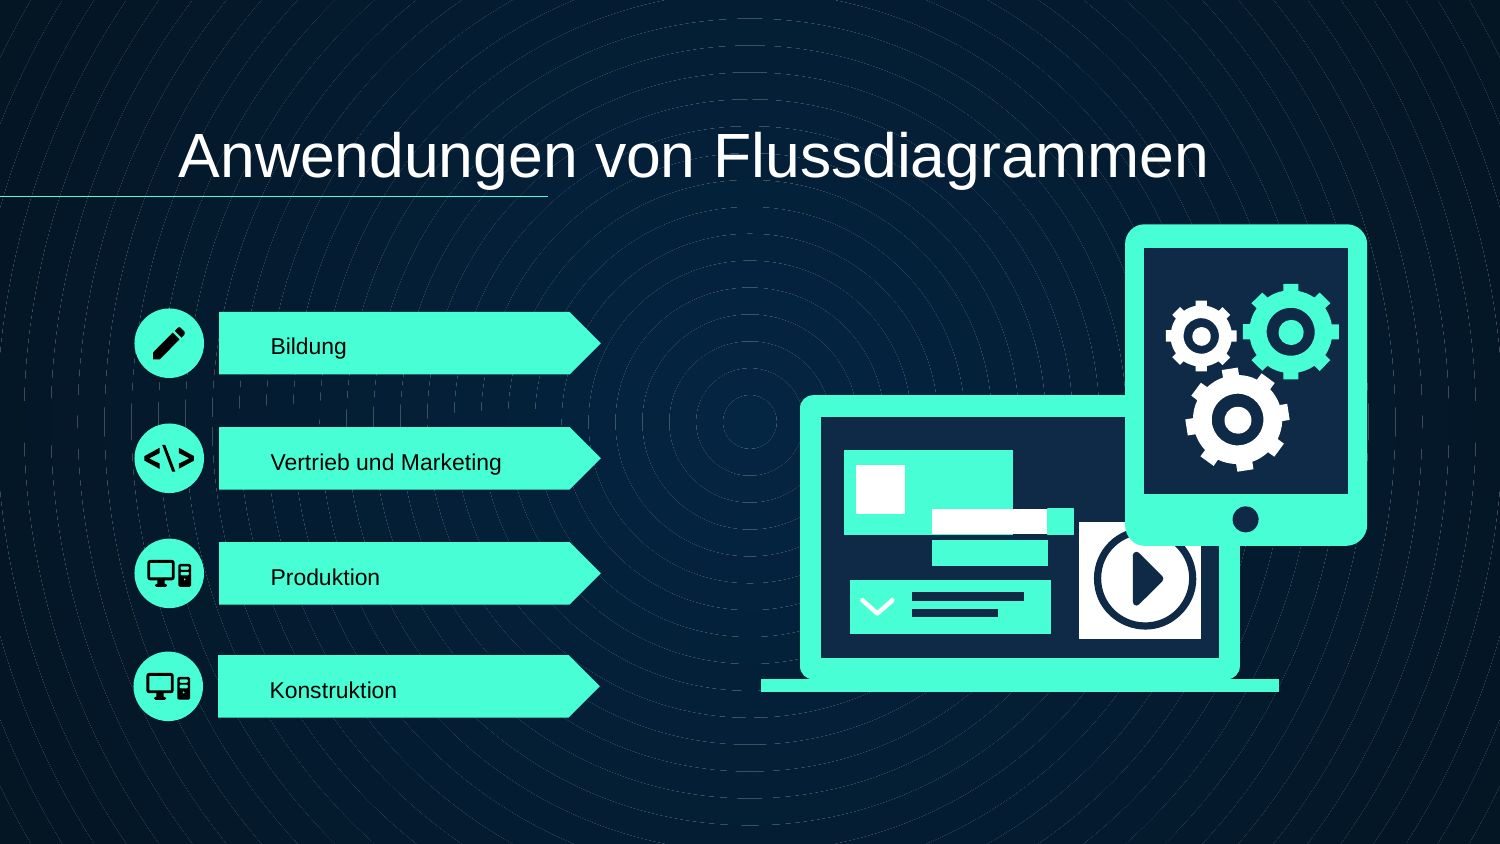

Anwendungen von Flussdiagrammen

# Bildung

Vertrieb und Marketing

Produktion

Konstruktion